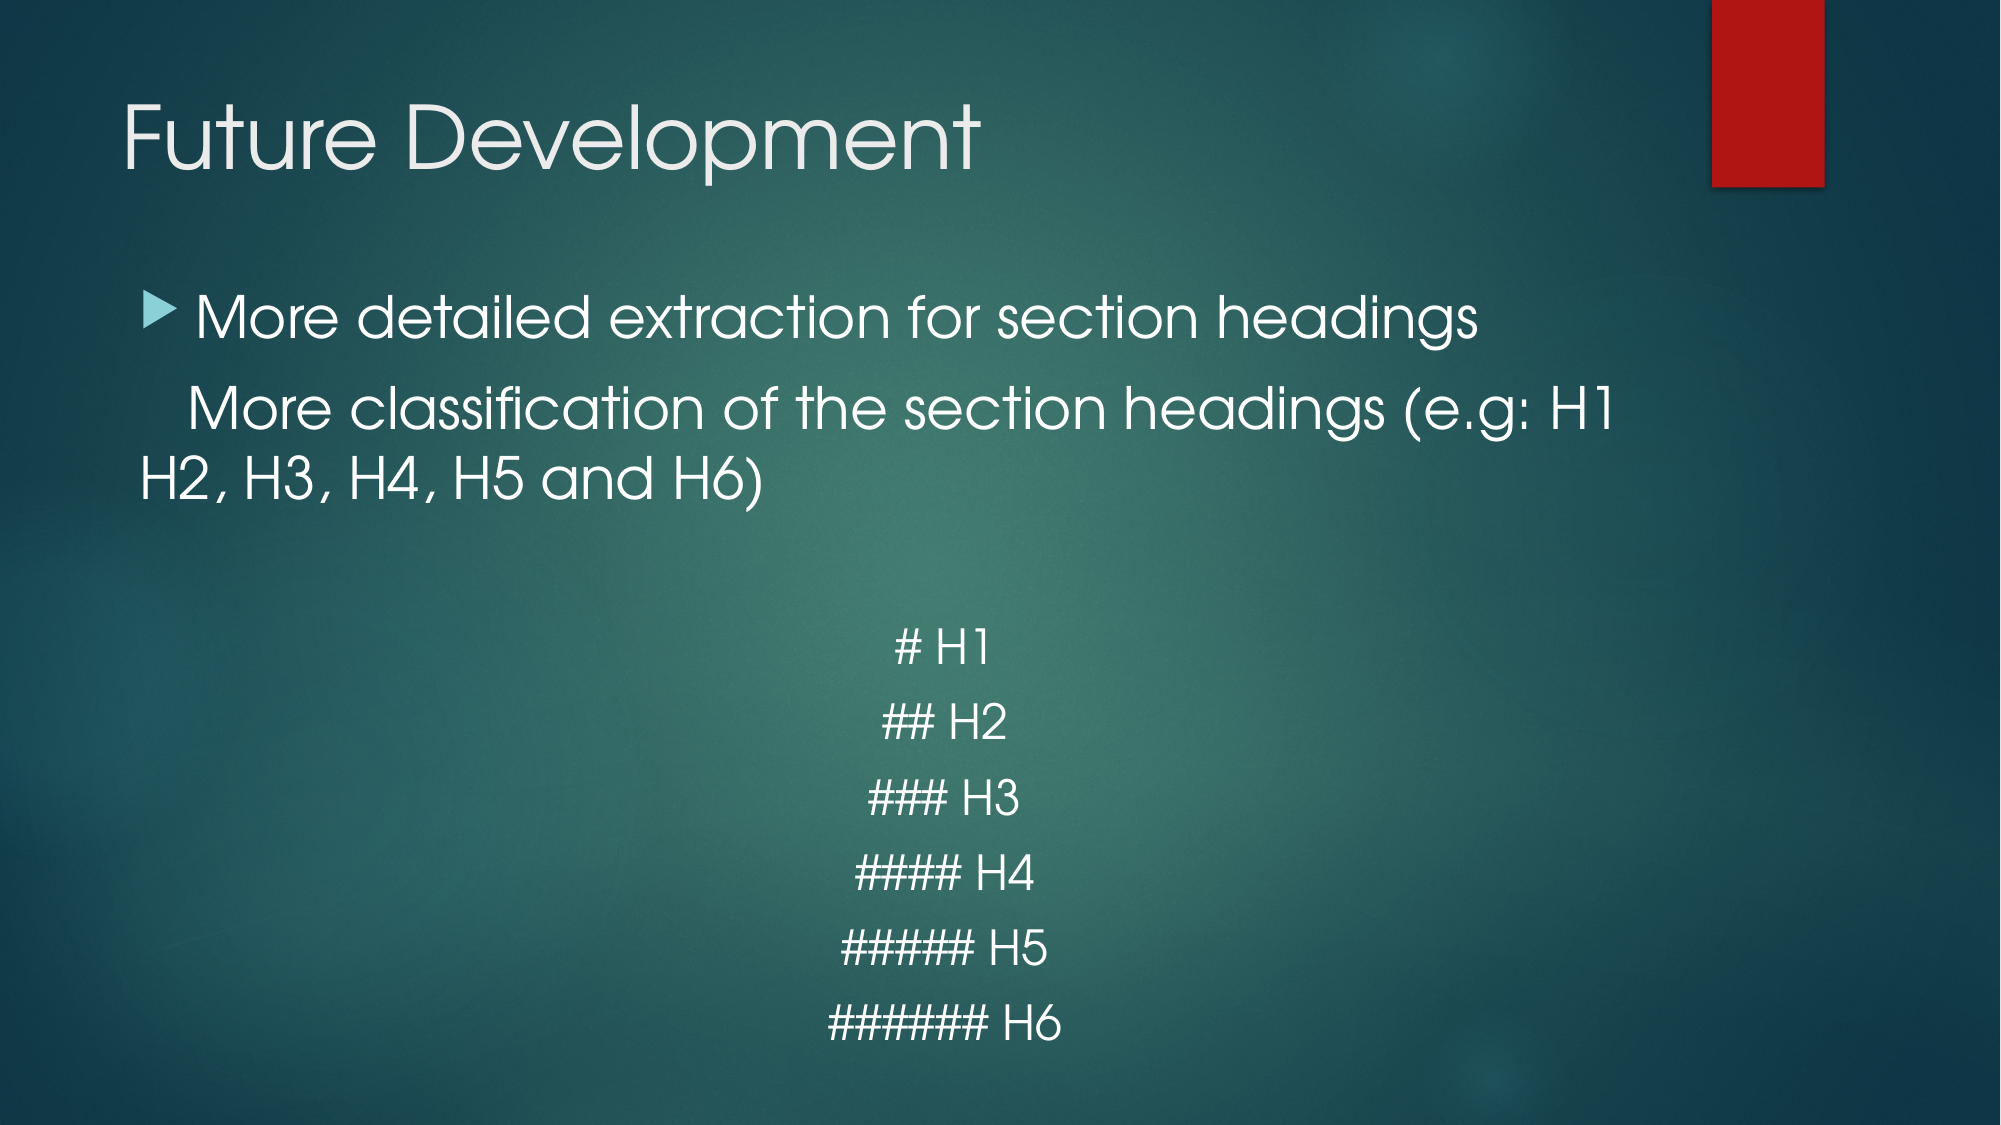

# Future Development
More detailed extraction for section headings
   More classification of the section headings (e.g: H1 	H2, H3, H4, H5 and H6)

# H1
## H2
### H3
#### H4
##### H5
###### H6